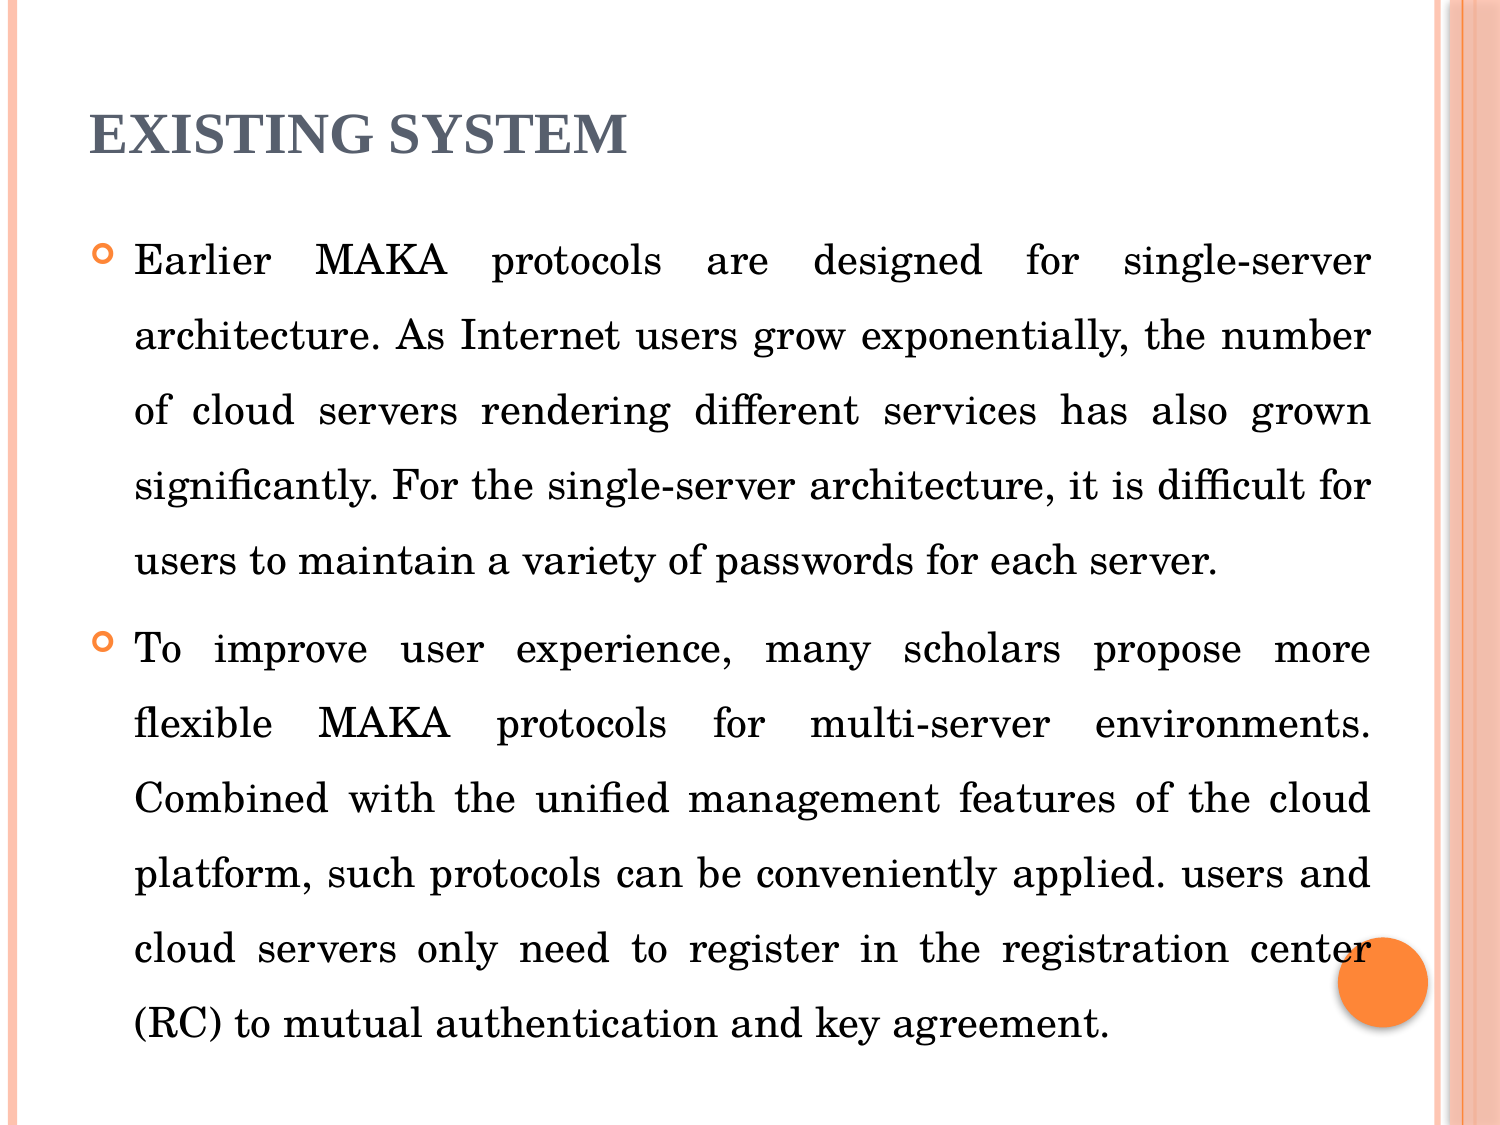

# EXISTING SYSTEM
Earlier MAKA protocols are designed for single-server architecture. As Internet users grow exponentially, the number of cloud servers rendering different services has also grown significantly. For the single-server architecture, it is difficult for users to maintain a variety of passwords for each server.
To improve user experience, many scholars propose more flexible MAKA protocols for multi-server environments. Combined with the unified management features of the cloud platform, such protocols can be conveniently applied. users and cloud servers only need to register in the registration center (RC) to mutual authentication and key agreement.